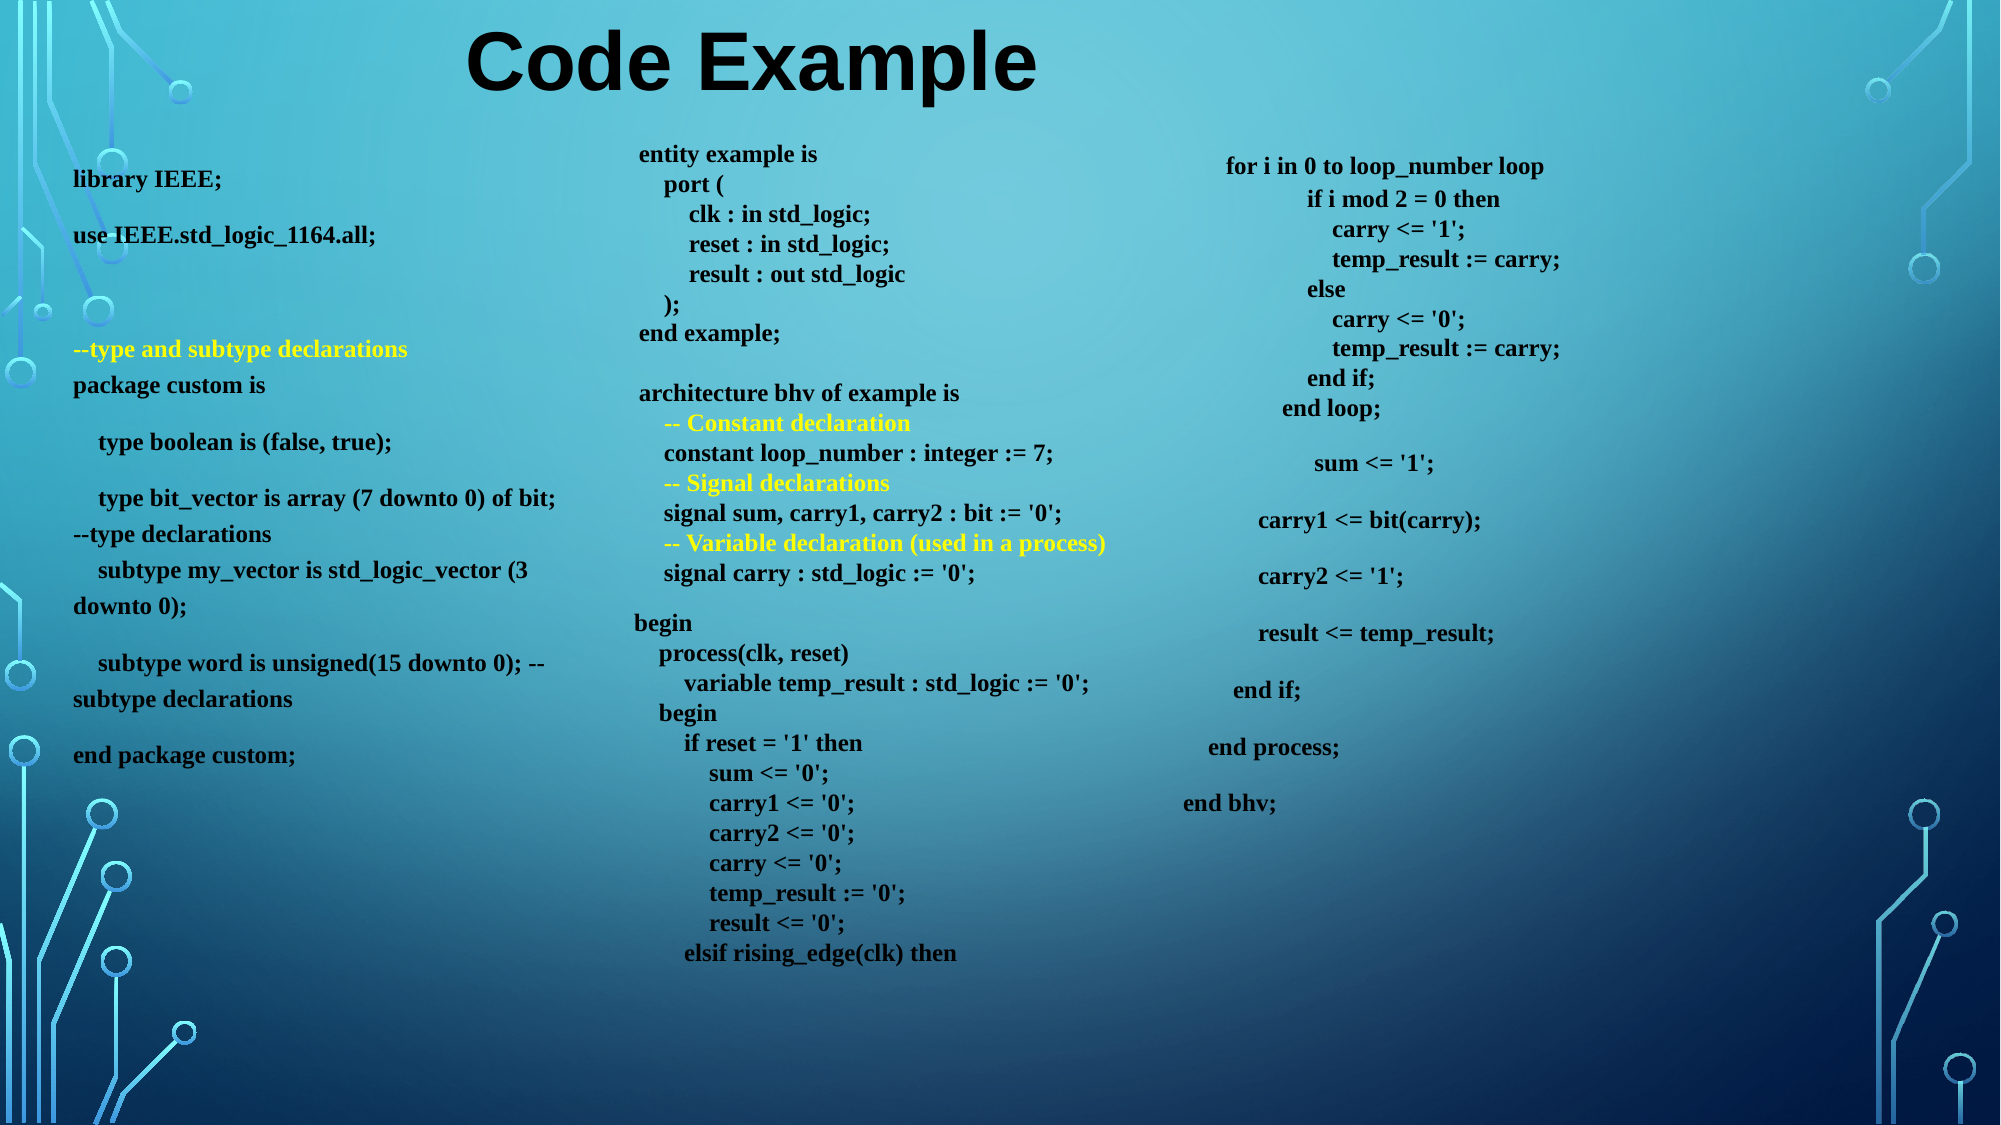

Code Example
entity example is
    port (
        clk : in std_logic;
        reset : in std_logic;
        result : out std_logic
    );
end example;

architecture bhv of example is
    -- Constant declaration
    constant loop_number : integer := 7;
    -- Signal declarations
    signal sum, carry1, carry2 : bit := '0';
    -- Variable declaration (used in a process)
    signal carry : std_logic := '0';
  for i in 0 to loop_number loop
                if i mod 2 = 0 then
                    carry <= '1';
                    temp_result := carry;
                else
                    carry <= '0';
                    temp_result := carry;
                end if;
            end loop;
library IEEE;
use IEEE.std_logic_1164.all;

--type and subtype declarations
package custom is
    type boolean is (false, true);
    type bit_vector is array (7 downto 0) of bit; --type declarations
    subtype my_vector is std_logic_vector (3 downto 0);
    subtype word is unsigned(15 downto 0); --subtype declarations
end package custom;

                     sum <= '1';
            carry1 <= bit(carry);
            carry2 <= '1';
            result <= temp_result;
        end if;
    end process;
end bhv;

begin
    process(clk, reset)
        variable temp_result : std_logic := '0';
    begin
        if reset = '1' then
            sum <= '0';
            carry1 <= '0';
            carry2 <= '0';
            carry <= '0';
            temp_result := '0';
            result <= '0';
        elsif rising_edge(clk) then